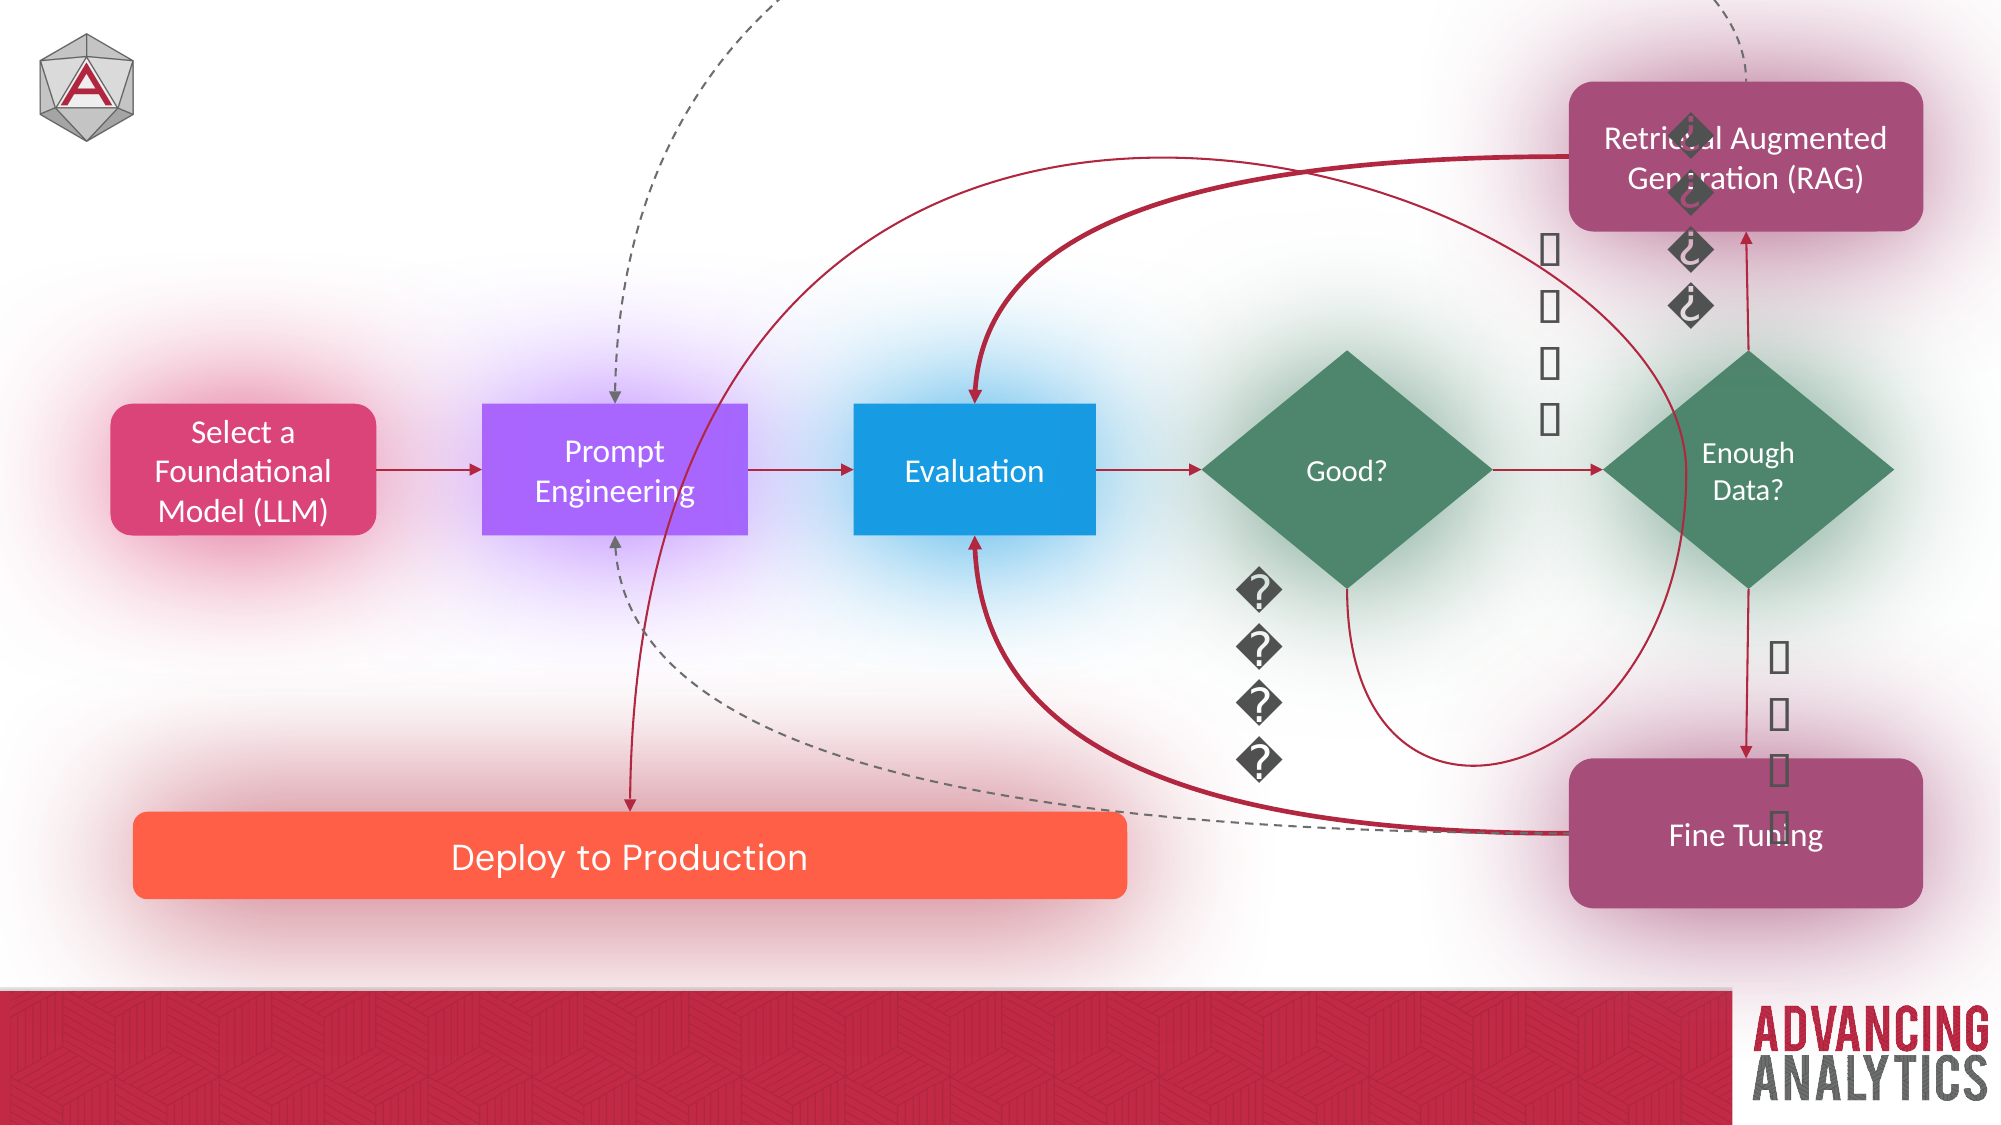

Retrieval Augmented Generation (RAG)
👍🏻
Good?
Enough Data?
Select a Foundational Model (LLM)
Prompt Engineering
Evaluation
👍🏻
👍🏻
👍🏻
Fine Tuning
Deploy to Production